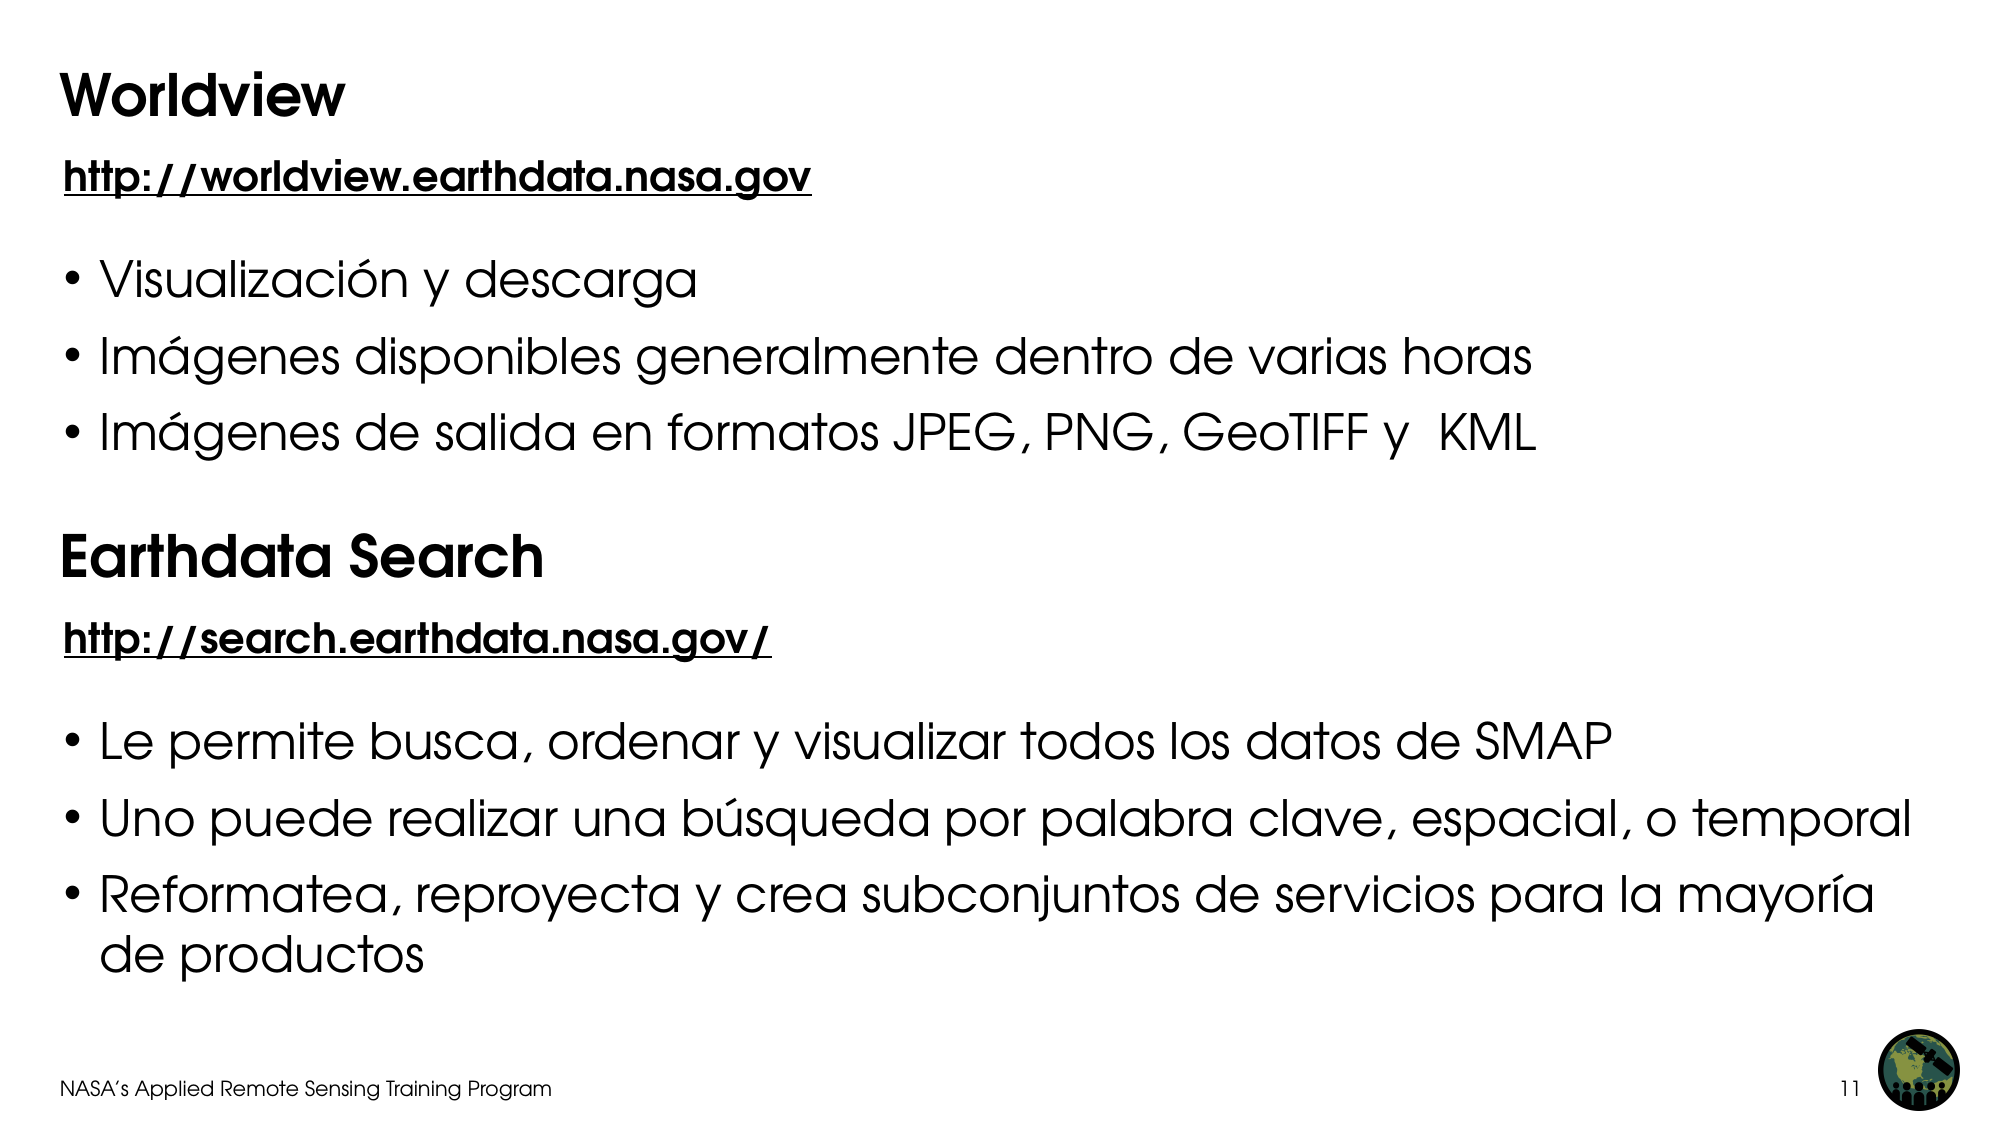

# Worldview
http://worldview.earthdata.nasa.gov
Visualización y descarga
Imágenes disponibles generalmente dentro de varias horas
Imágenes de salida en formatos JPEG, PNG, GeoTIFF y  KML
Earthdata Search
http://search.earthdata.nasa.gov/
Le permite busca, ordenar y visualizar todos los datos de SMAP
Uno puede realizar una búsqueda por palabra clave, espacial, o temporal
Reformatea, reproyecta y crea subconjuntos de servicios para la mayoría de productos